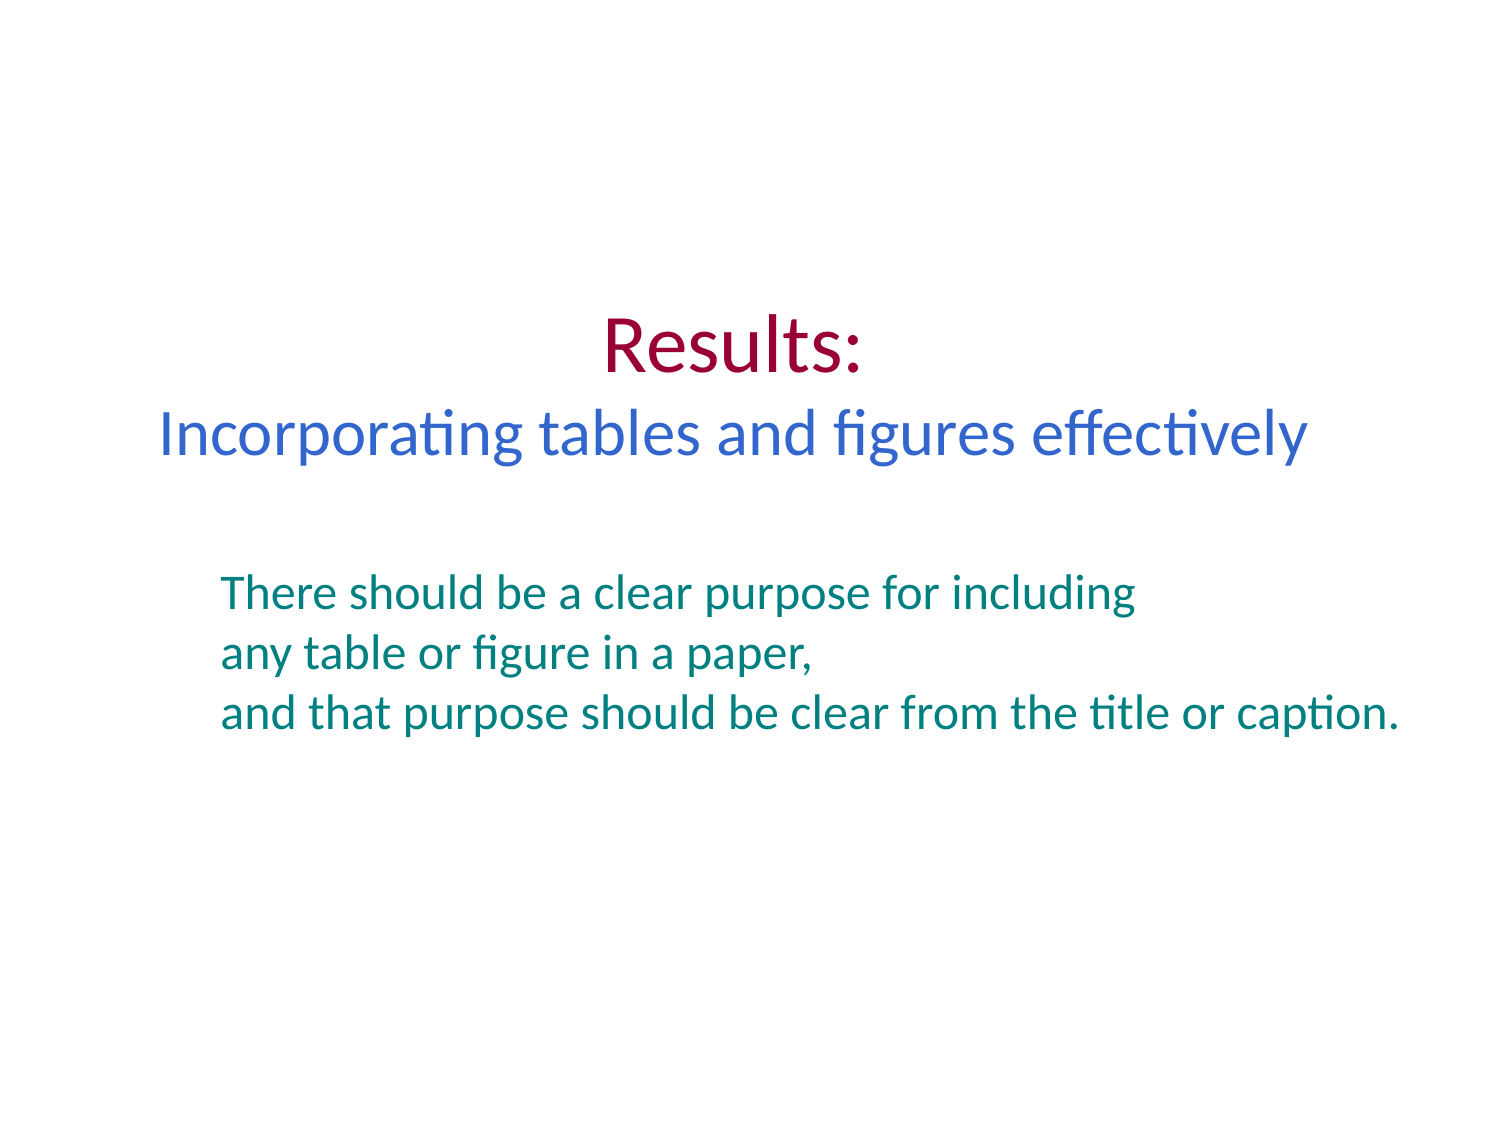

Results:
Incorporating tables and figures effectively
There should be a clear purpose for including
any table or figure in a paper,
and that purpose should be clear from the title or caption.